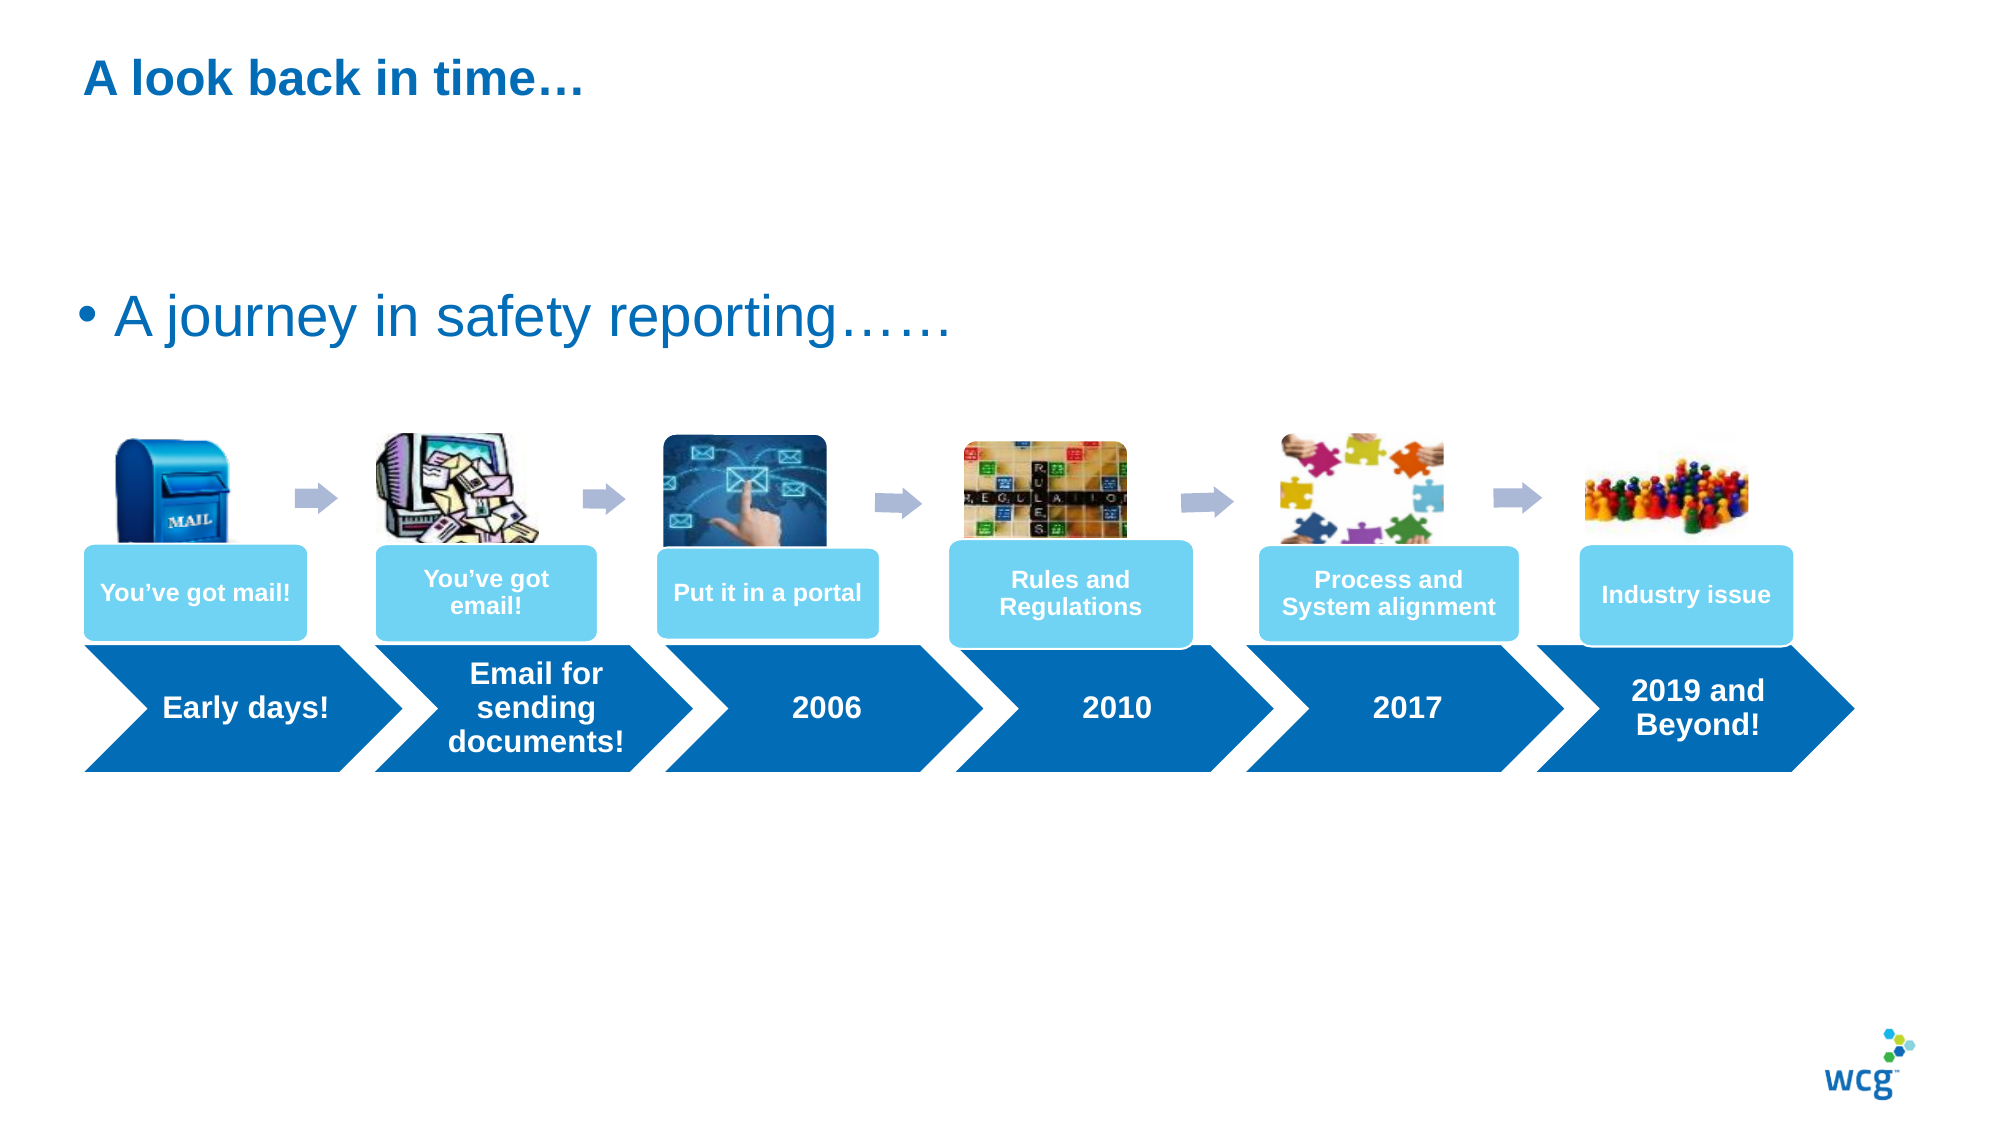

# A look back in time…

A journey in safety reporting……
Early days!
Email for sending documents!
2006
2010
2017
2019 and Beyond!

Rules and Regulations
You’ve got mail!
You’ve got email!
Industry issue
Process and System alignment
Put it in a portal